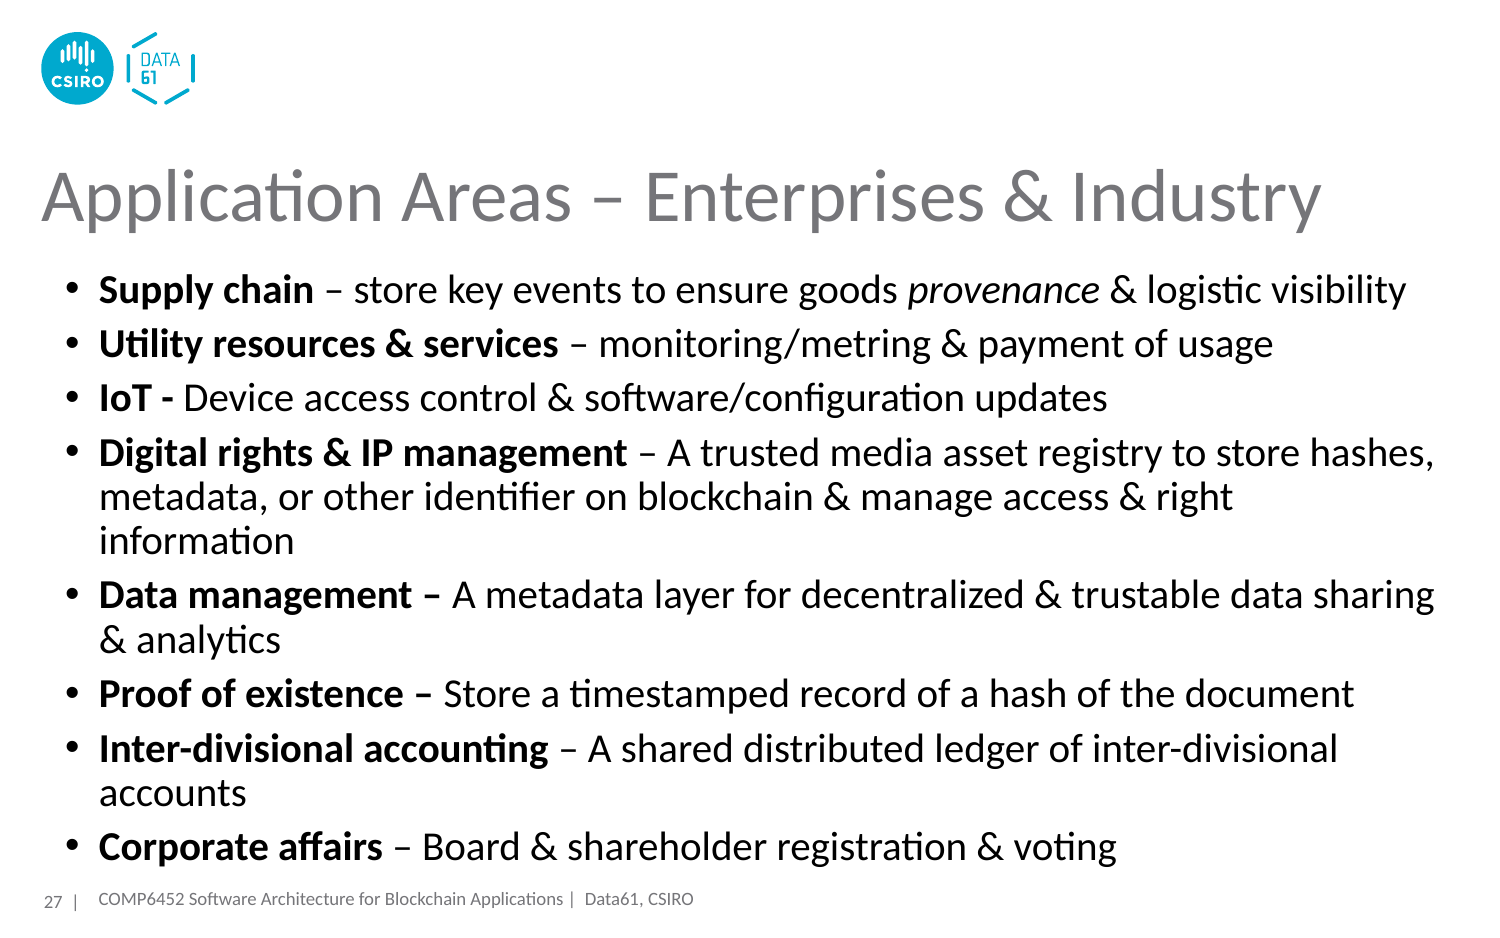

# Application Areas – Enterprises & Industry
Supply chain – store key events to ensure goods provenance & logistic visibility
Utility resources & services – monitoring/metring & payment of usage
IoT - Device access control & software/configuration updates
Digital rights & IP management – A trusted media asset registry to store hashes, metadata, or other identifier on blockchain & manage access & right information
Data management – A metadata layer for decentralized & trustable data sharing & analytics
Proof of existence – Store a timestamped record of a hash of the document
Inter-divisional accounting – A shared distributed ledger of inter-divisional accounts
Corporate affairs – Board & shareholder registration & voting
27  |
COMP6452 Software Architecture for Blockchain Applications |  Data61, CSIRO